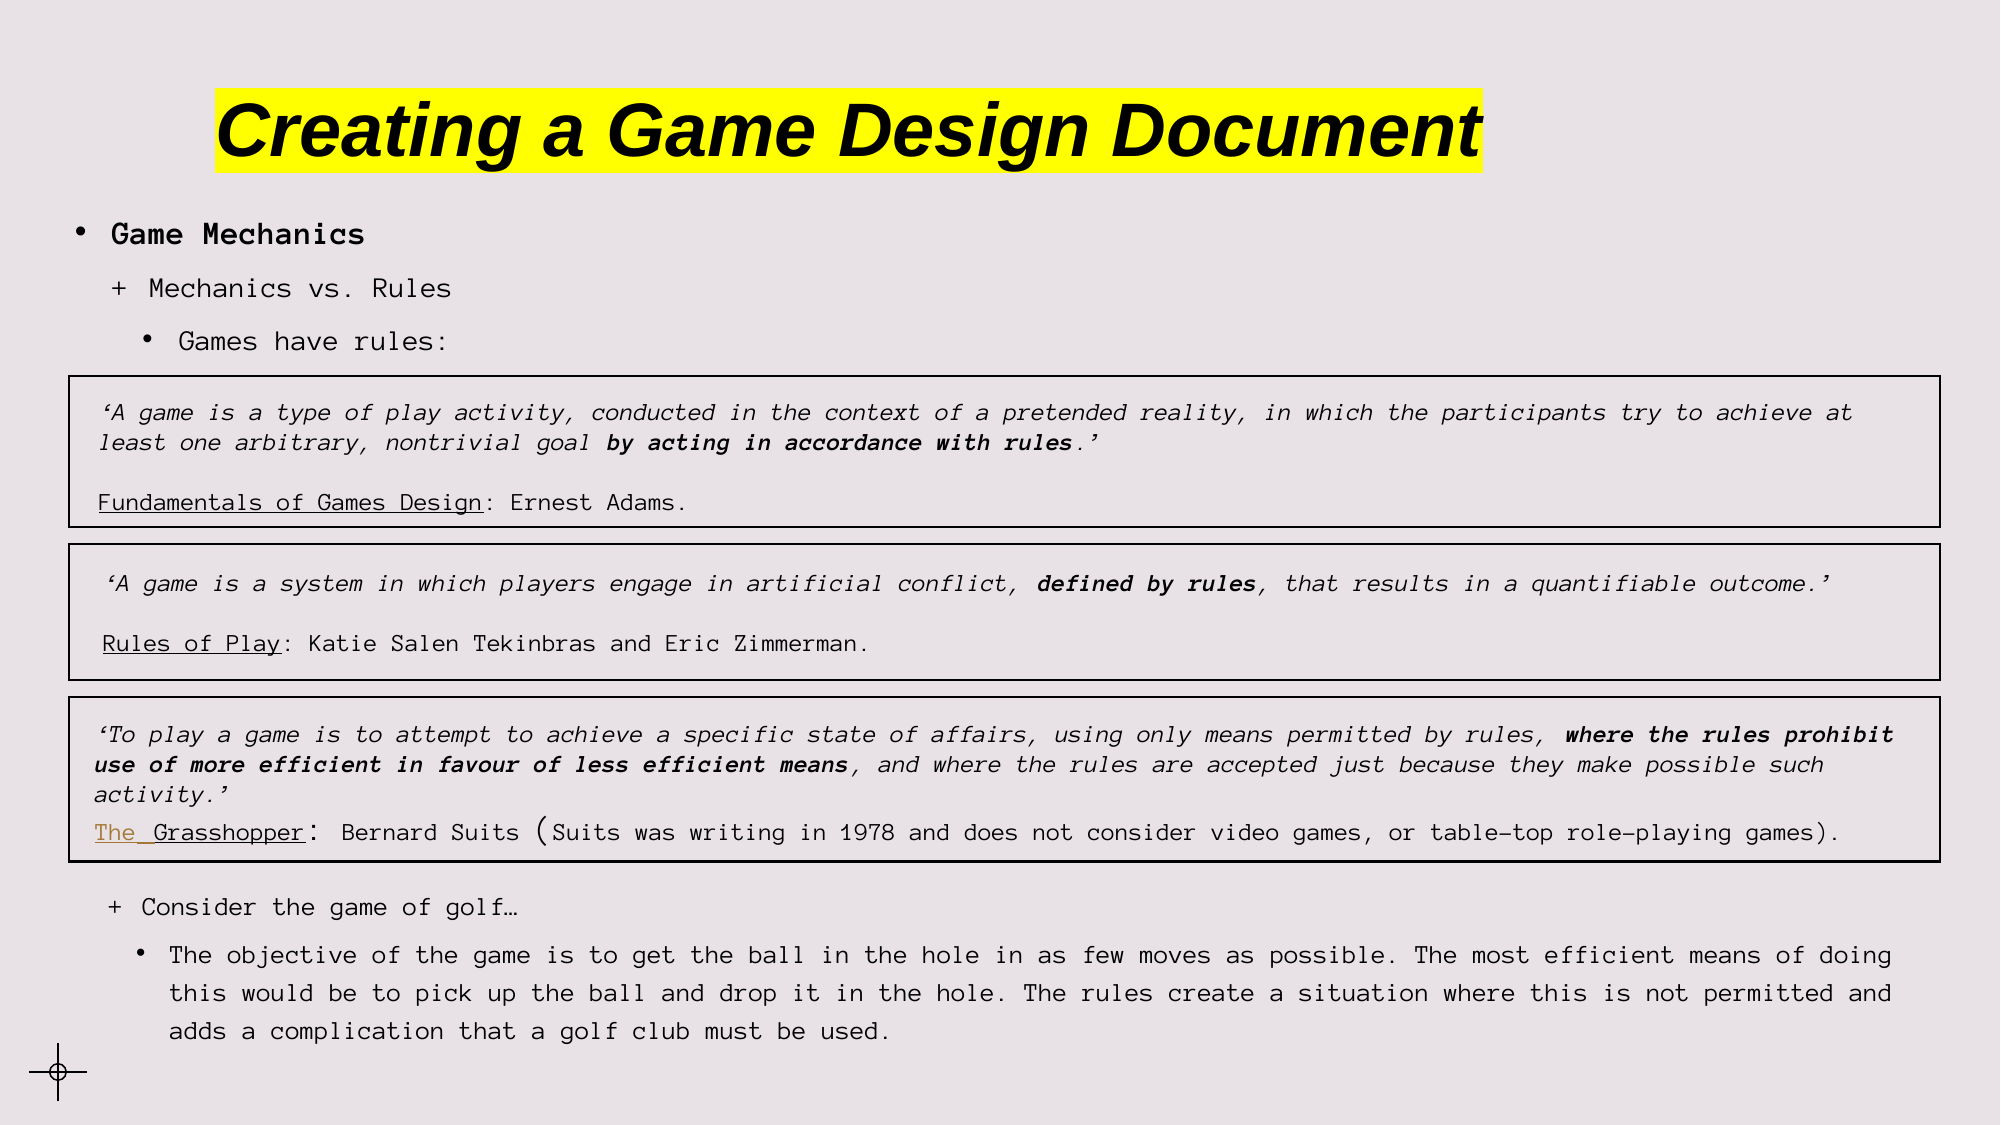

# Creating a Game Design Document
Game Mechanics
Mechanics vs. Rules
Games have rules:

‘A game is a type of play activity, conducted in the context of a pretended reality, in which the participants try to achieve at least one arbitrary, nontrivial goal by acting in accordance with rules.’

Fundamentals of Games Design: Ernest Adams.

‘A game is a system in which players engage in artificial conflict, defined by rules, that results in a quantifiable outcome.’

Rules of Play: Katie Salen Tekinbras and Eric Zimmerman.

‘To play a game is to attempt to achieve a specific state of affairs, using only means permitted by rules, where the rules prohibit use of more efficient in favour of less efficient means, and where the rules are accepted just because they make possible such activity.’
The Grasshopper: Bernard Suits (Suits was writing in 1978 and does not consider video games, or table-top role-playing games).
Consider the game of golf…
The objective of the game is to get the ball in the hole in as few moves as possible. The most efficient means of doing this would be to pick up the ball and drop it in the hole. The rules create a situation where this is not permitted and adds a complication that a golf club must be used.